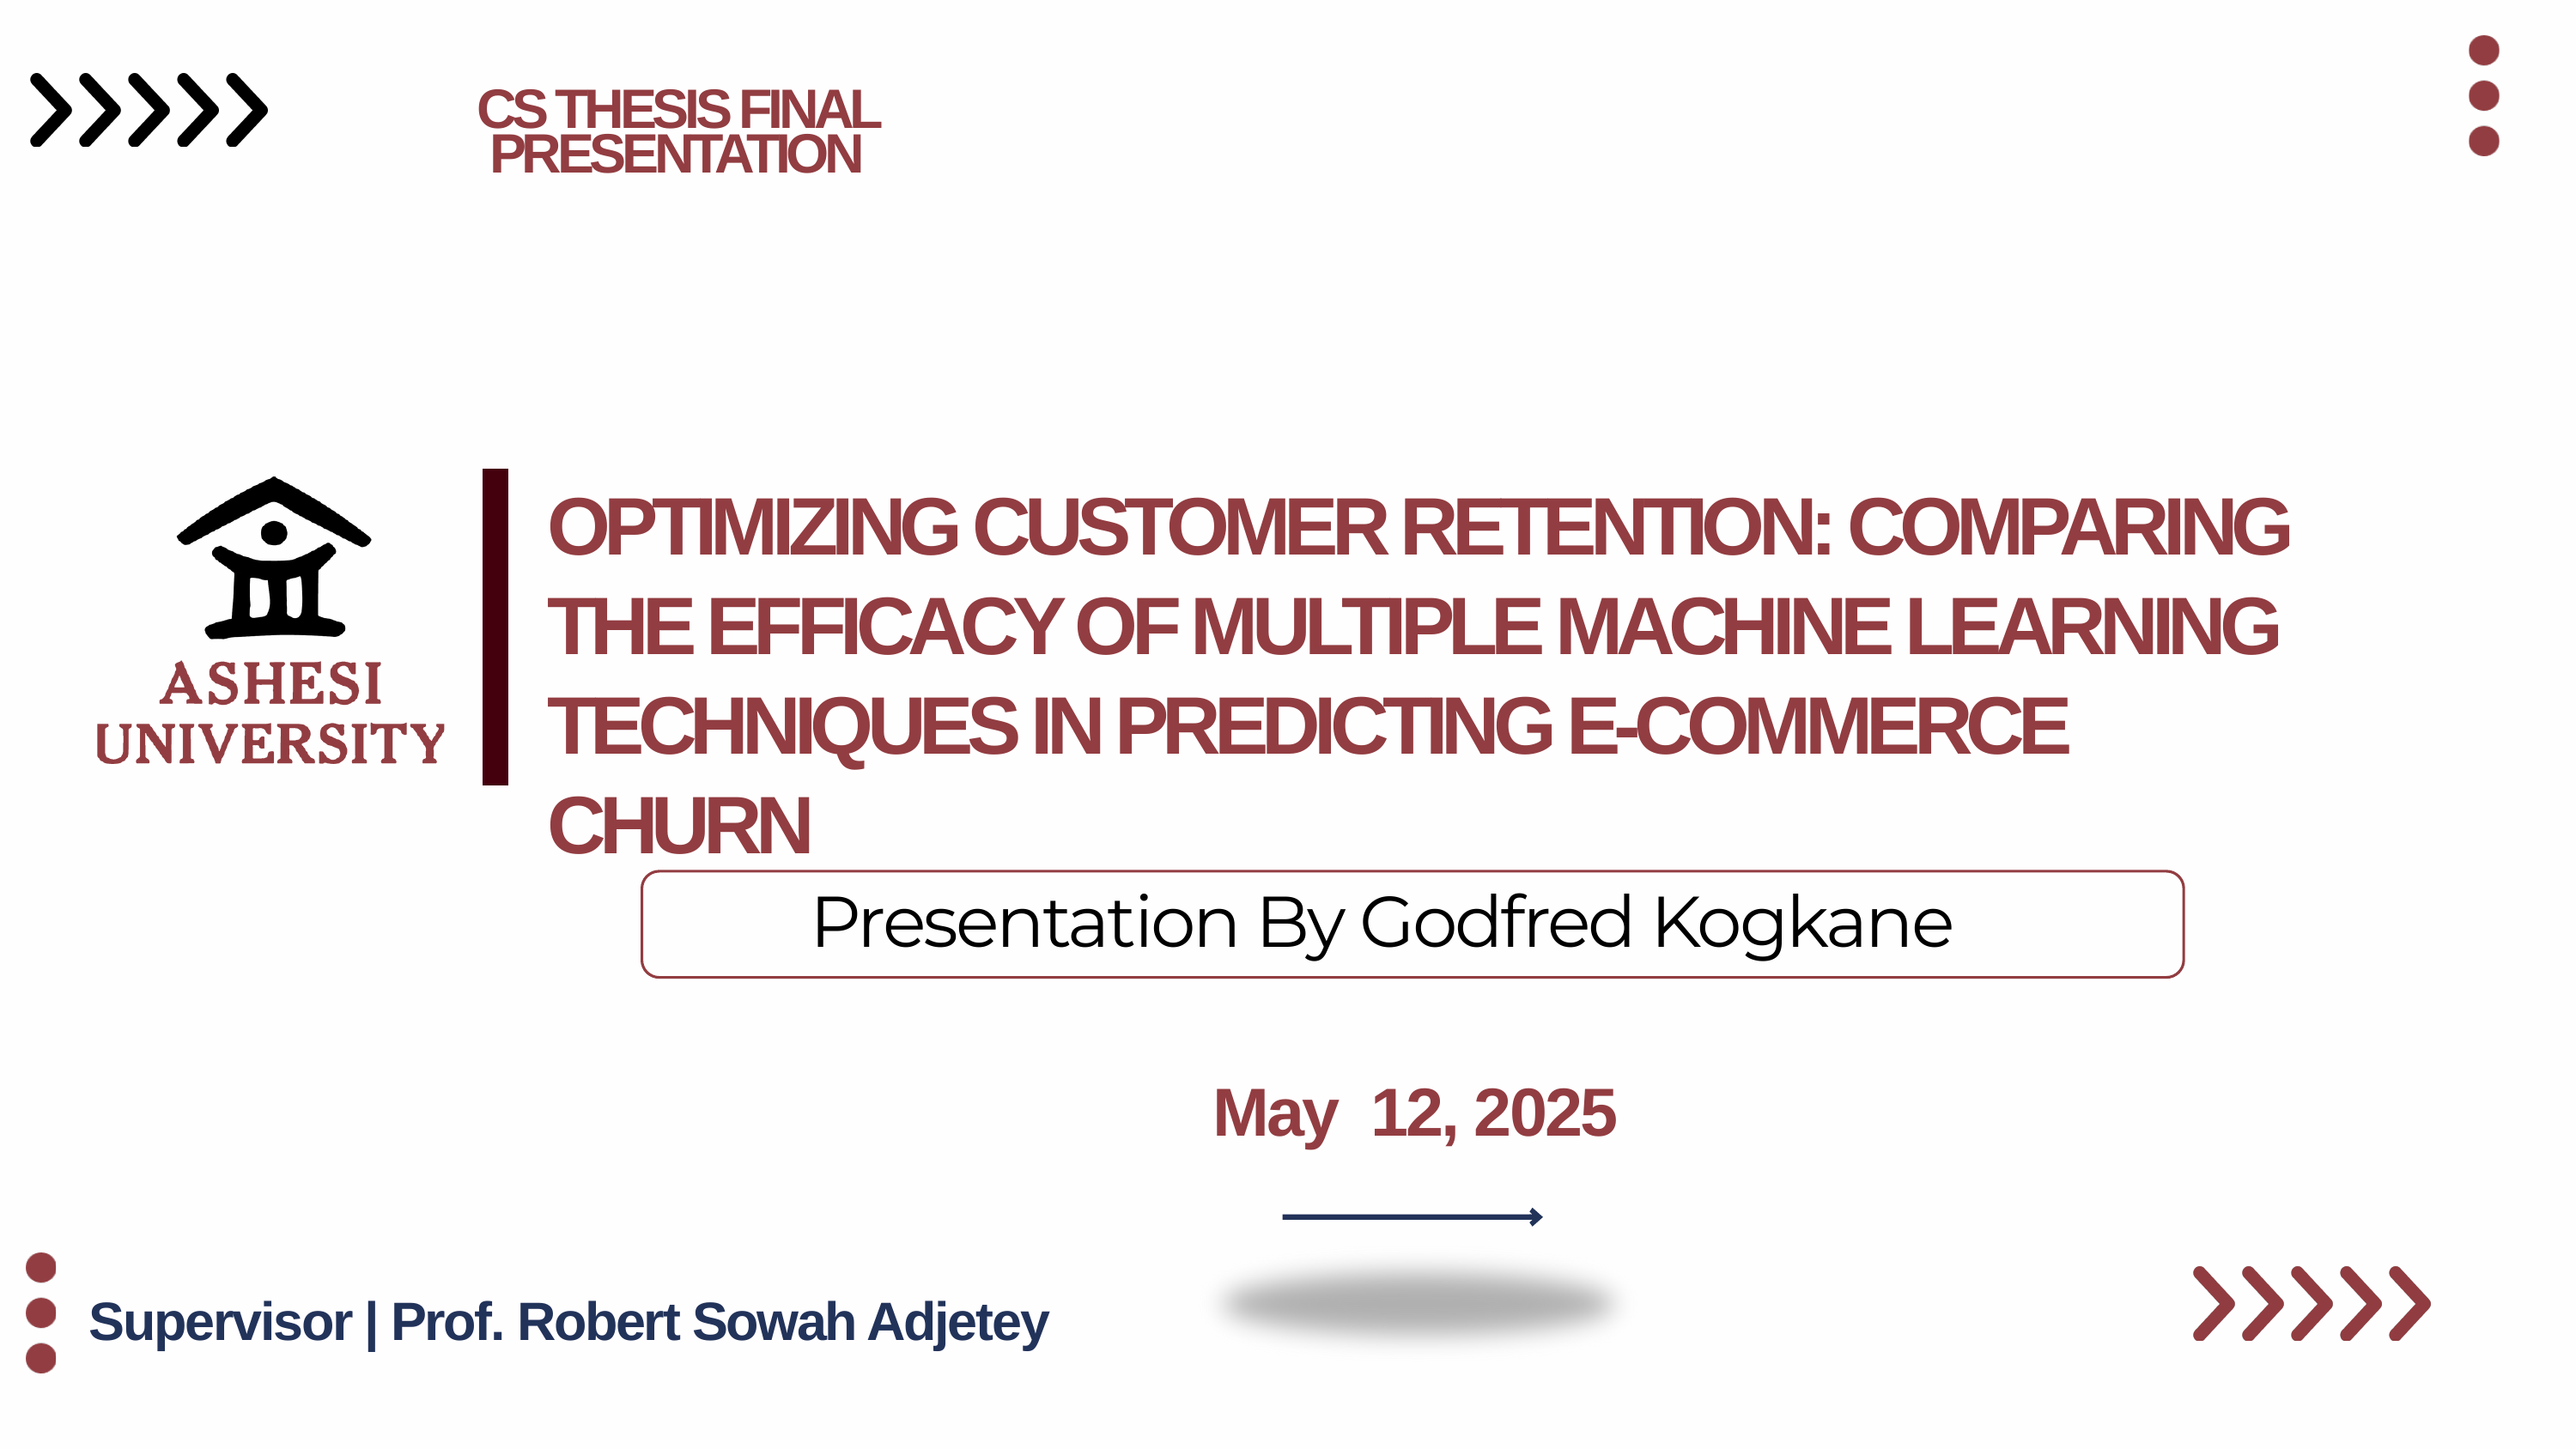

CS THESIS FINAL PRESENTATION

OPTIMIZING CUSTOMER RETENTION: COMPARING THE EFFICACY OF MULTIPLE MACHINE LEARNING TECHNIQUES IN PREDICTING E-COMMERCE CHURN

Presentation By Godfred Kogkane
May  12, 2025

Supervisor | Prof. Robert Sowah Adjetey